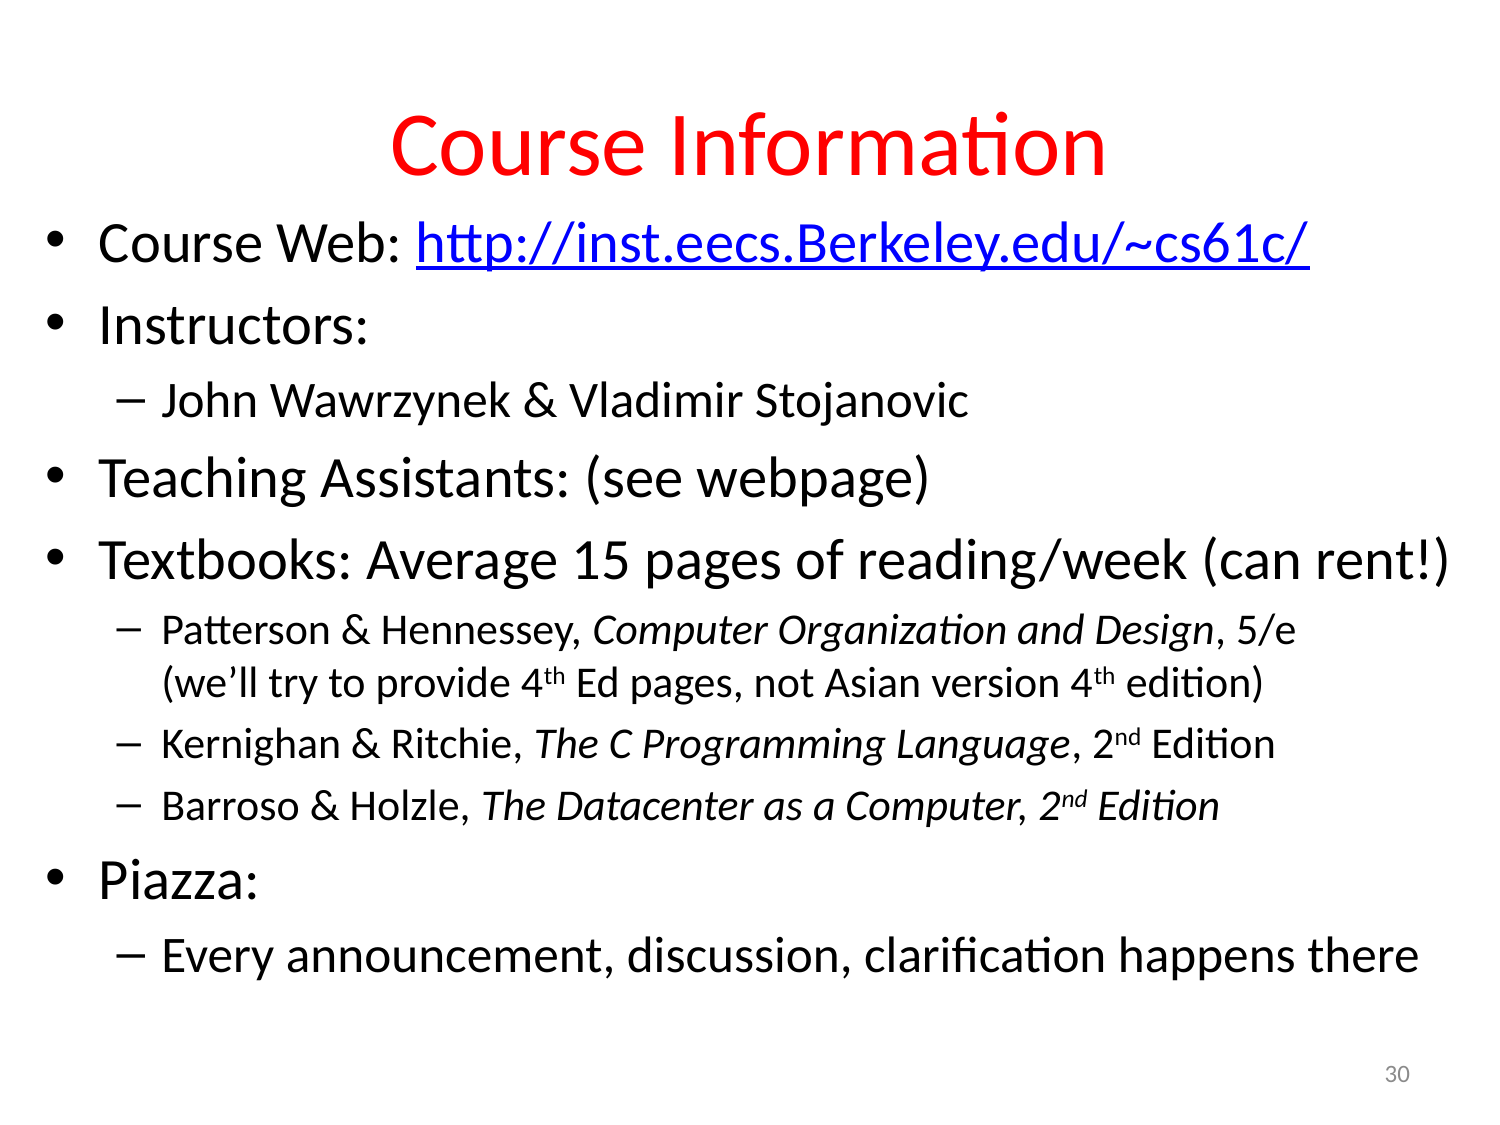

# Course Information
Course Web: http://inst.eecs.Berkeley.edu/~cs61c/
Instructors:
John Wawrzynek & Vladimir Stojanovic
Teaching Assistants: (see webpage)
Textbooks: Average 15 pages of reading/week (can rent!)
Patterson & Hennessey, Computer Organization and Design, 5/e
(we’ll try to provide 4th Ed pages, not Asian version 4th edition)
Kernighan & Ritchie, The C Programming Language, 2nd Edition
Barroso & Holzle, The Datacenter as a Computer, 2nd Edition
Piazza:
Every announcement, discussion, clarification happens there
30